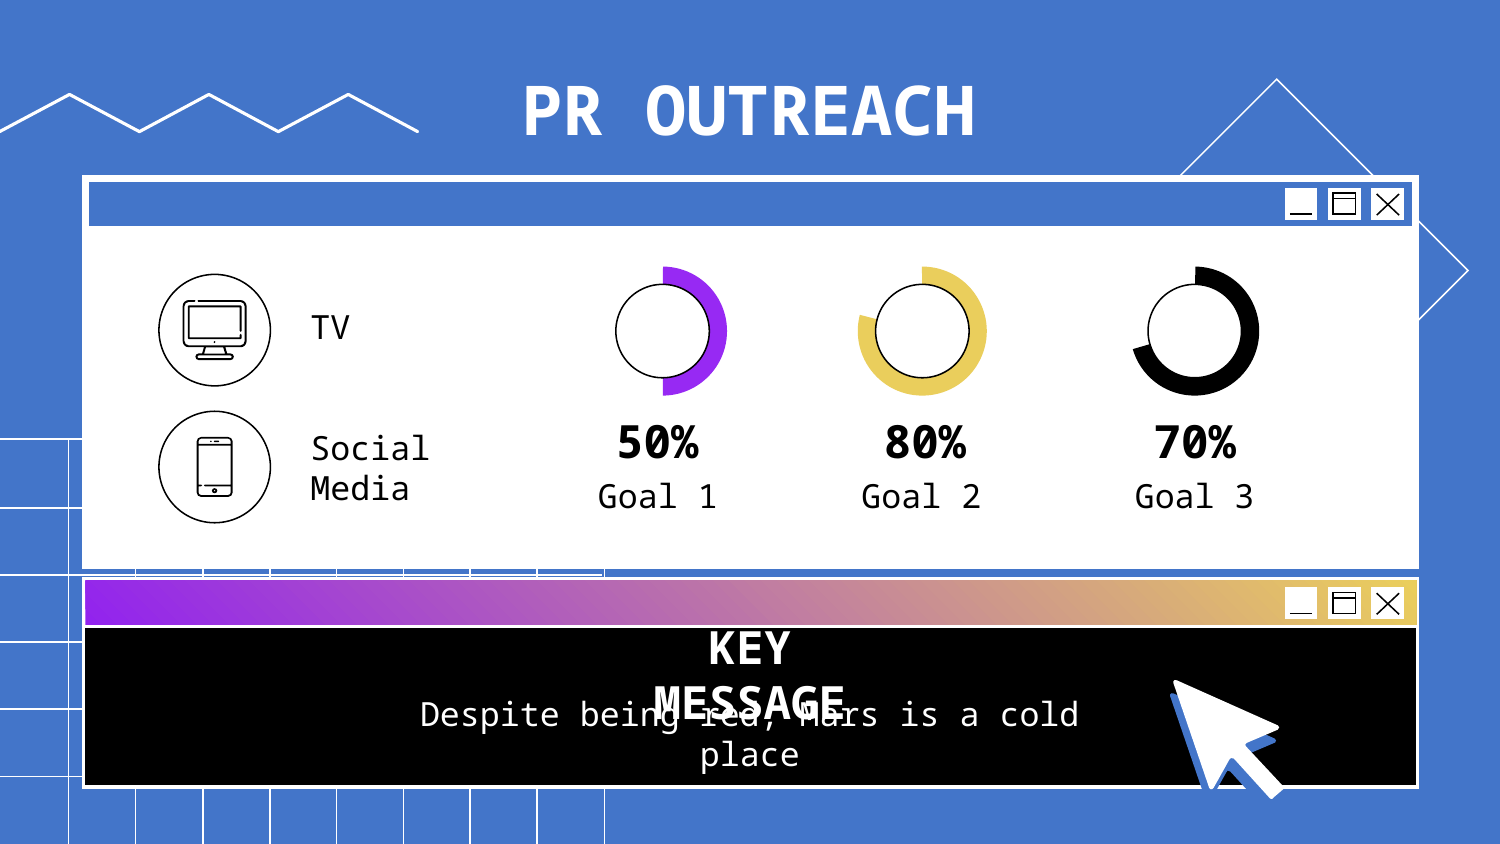

# PR OUTREACH

TV

50%
80%
70%
Social Media

Goal 1
Goal 2
Goal 3

KEY MESSAGE

Despite being red, Mars is a cold place